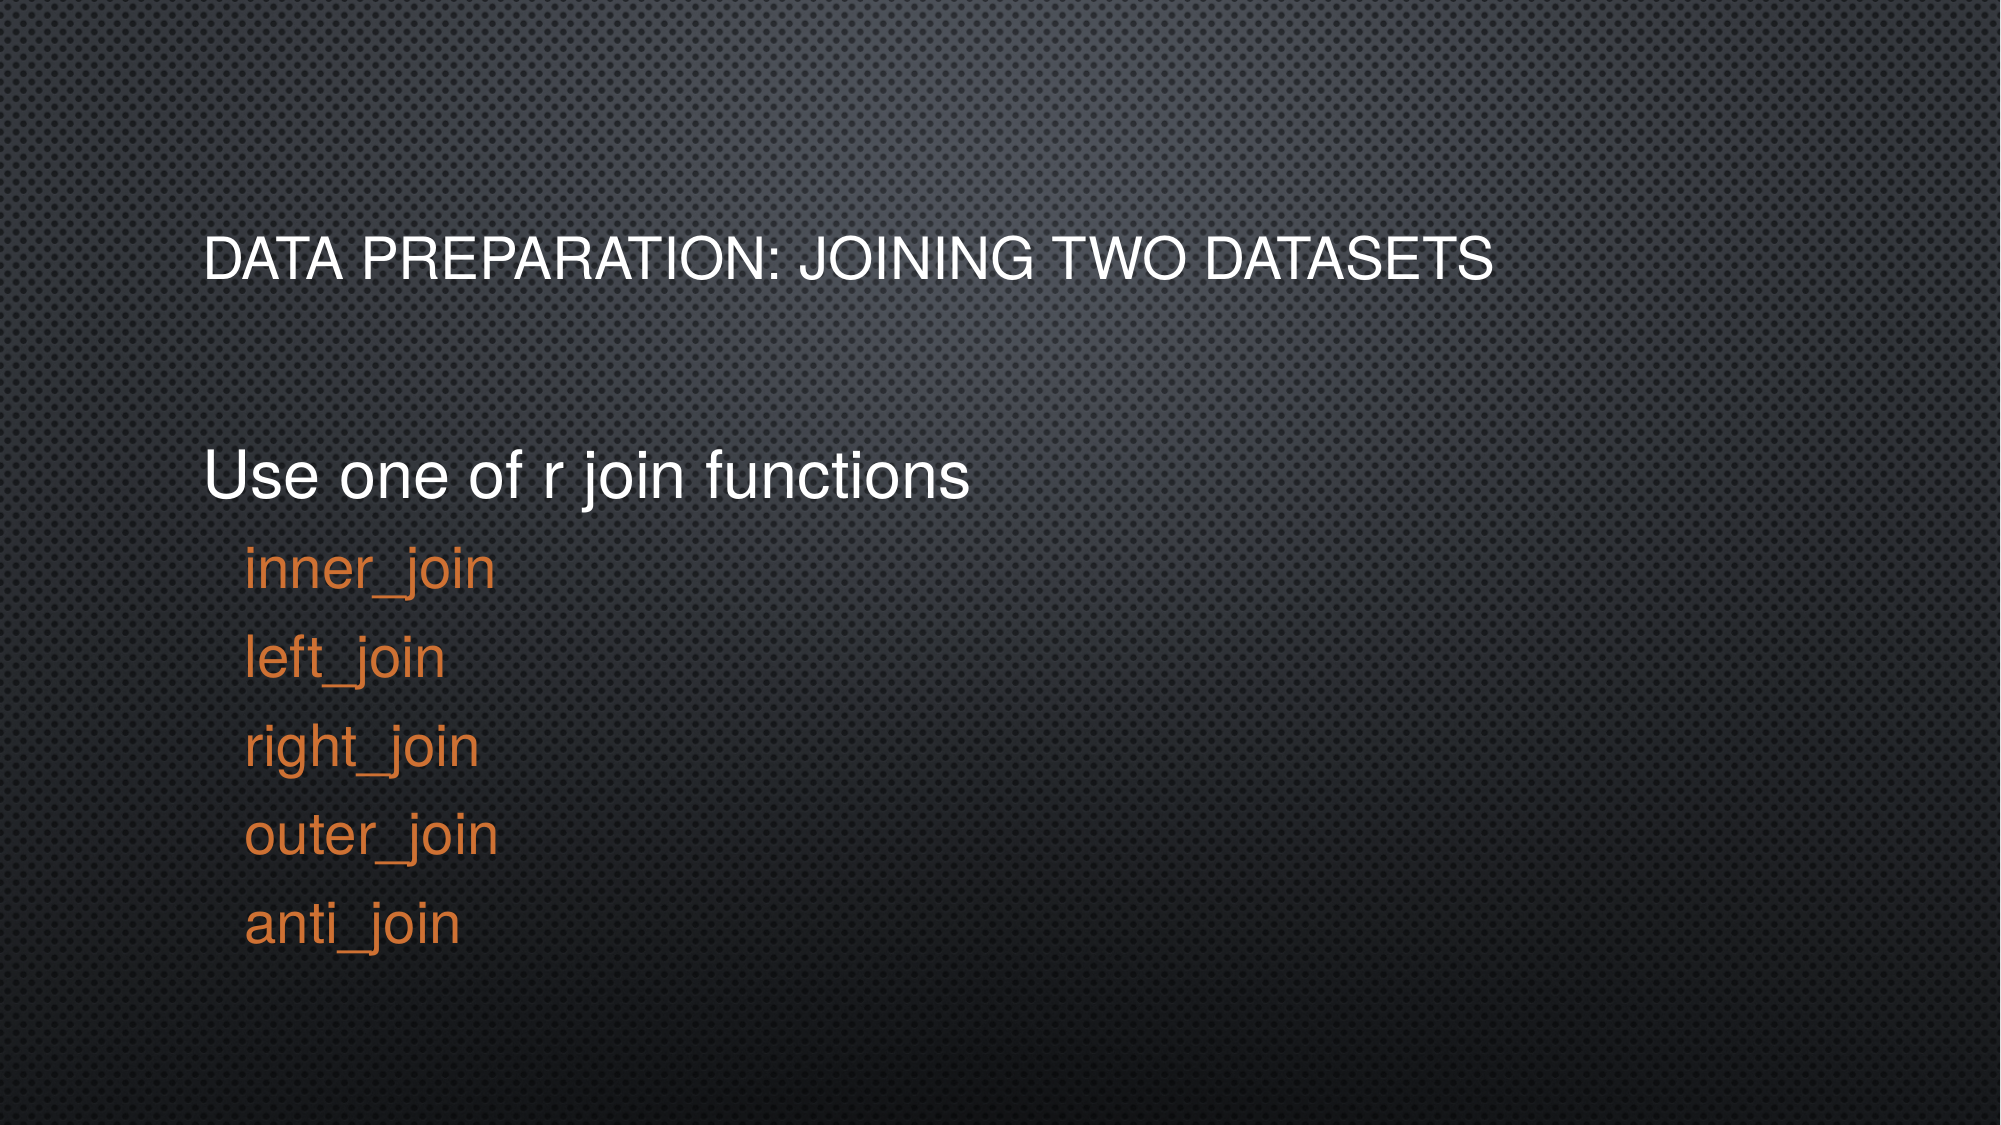

# Data Preparation: JOINING TWO Datasets
Use one of r join functions
inner_join
left_join
right_join
outer_join
anti_join